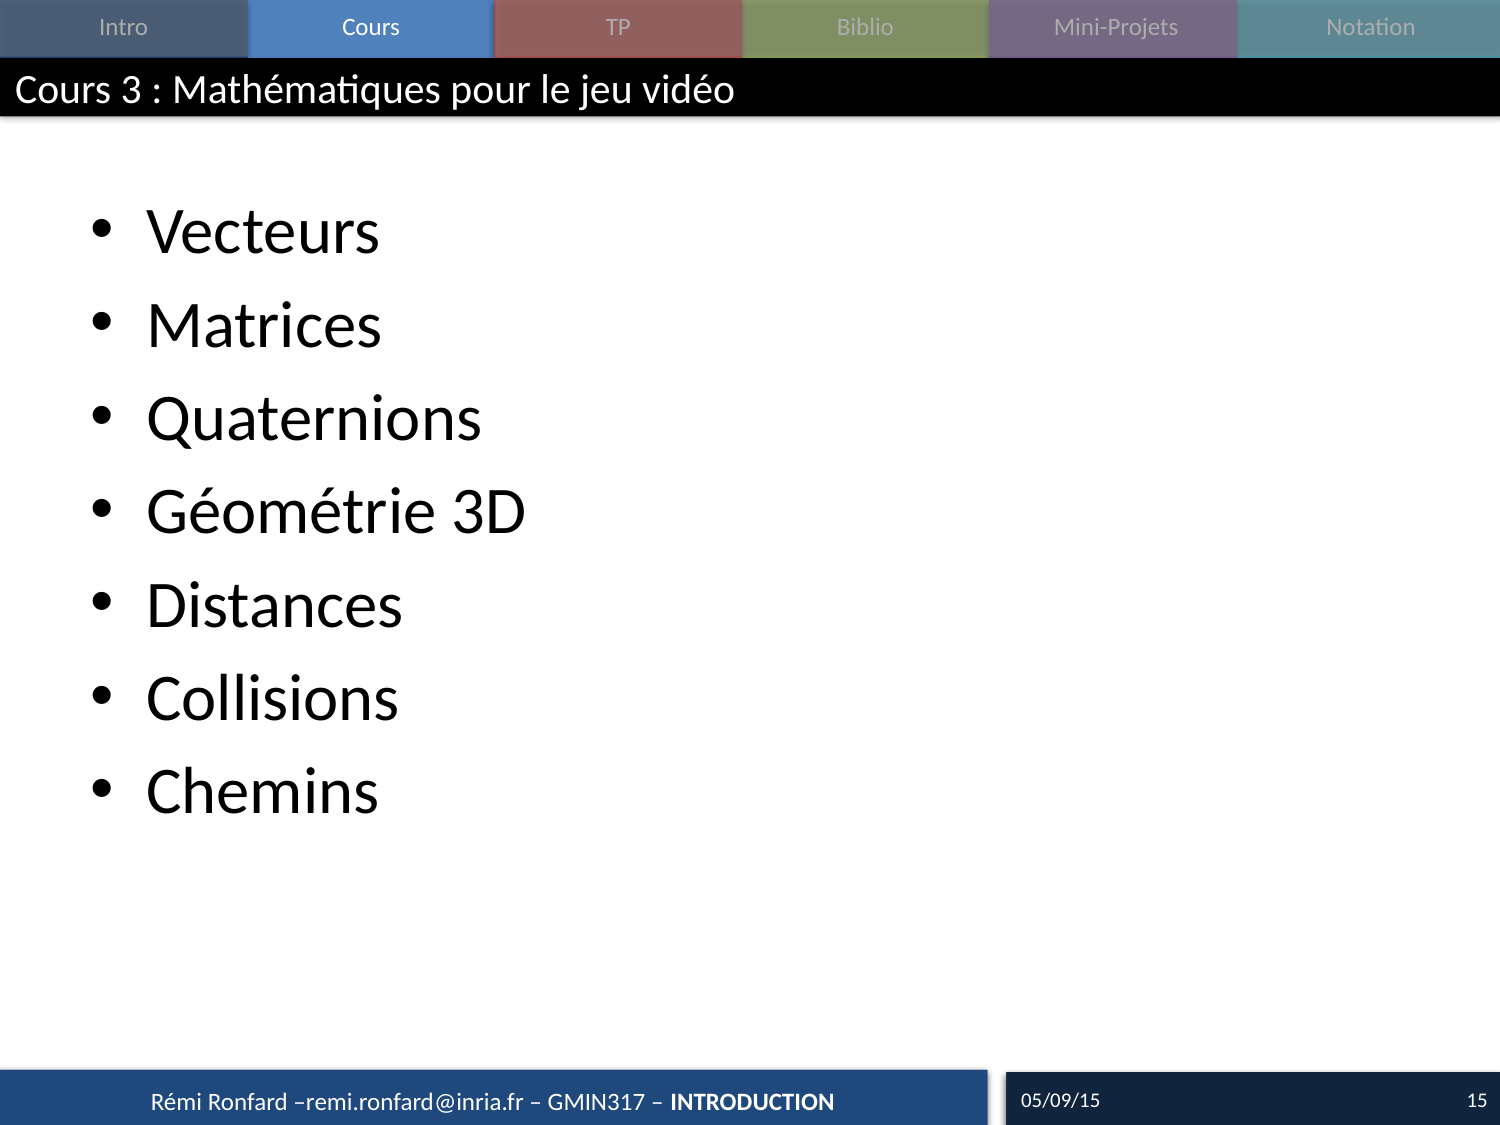

# Cours 3 : Mathématiques pour le jeu vidéo
Vecteurs
Matrices
Quaternions
Géométrie 3D
Distances
Collisions
Chemins
05/09/15
15
Rémi Ronfard –remi.ronfard@inria.fr – GMIN317 – INTRODUCTION